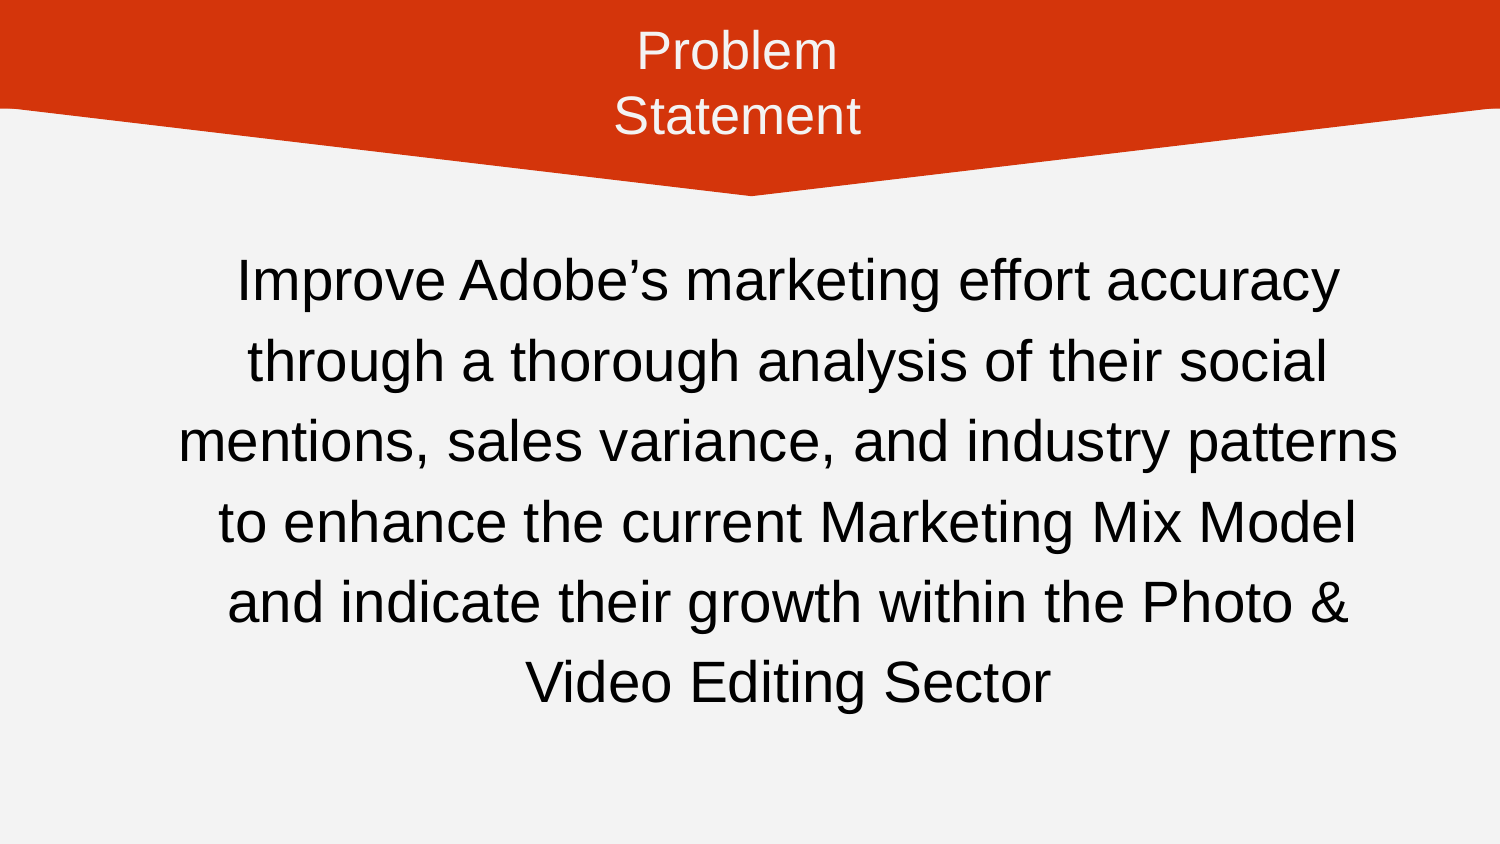

# Problem Statement
Improve Adobe’s marketing effort accuracy through a thorough analysis of their social mentions, sales variance, and industry patterns to enhance the current Marketing Mix Model and indicate their growth within the Photo & Video Editing Sector